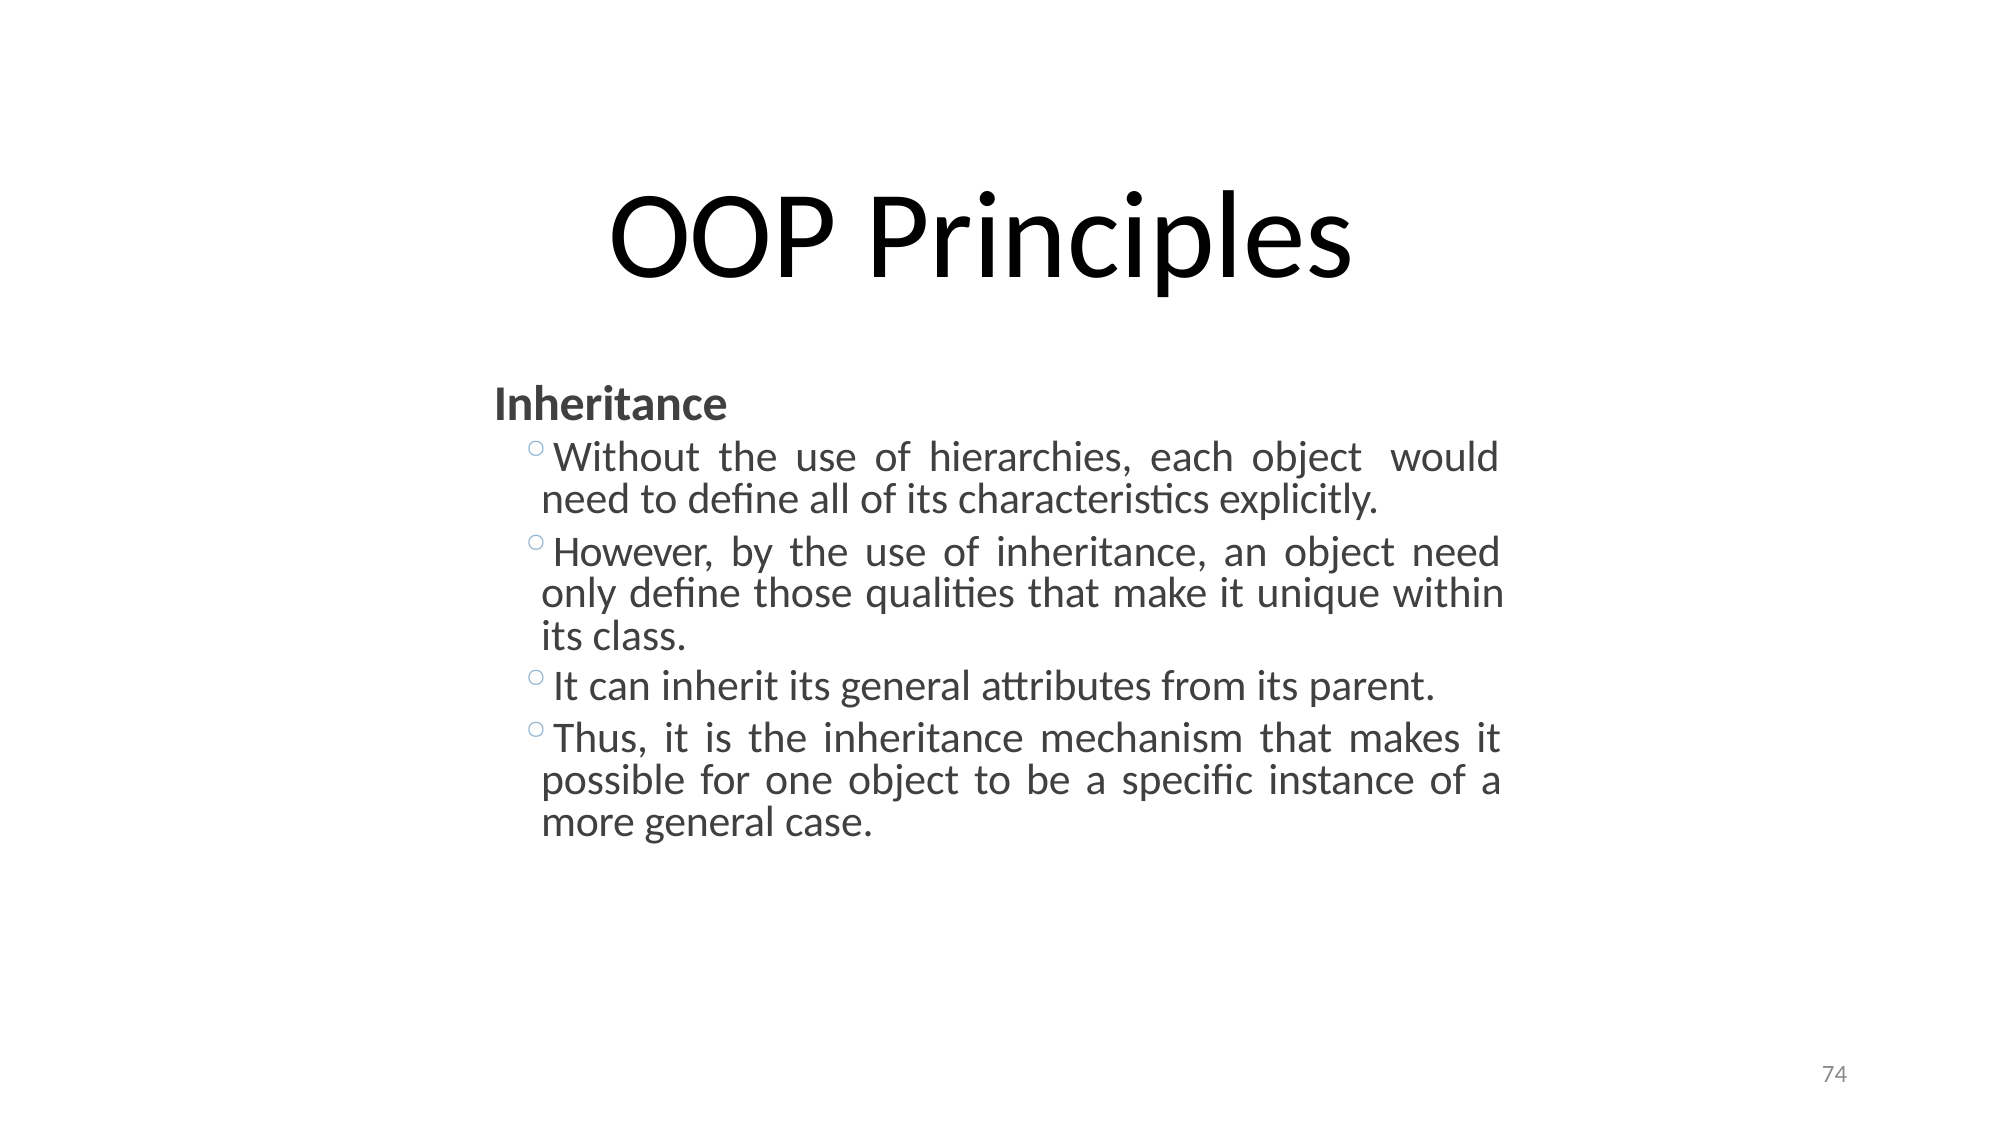

# OOP Principles
Inheritance
Without the use of hierarchies, each object would  need to define all of its characteristics explicitly.
However, by the use of inheritance, an object need  only define those qualities that make it unique within  its class.
It can inherit its general attributes from its parent.
Thus, it is the inheritance mechanism that makes it  possible for one object to be a specific instance of a  more general case.

74